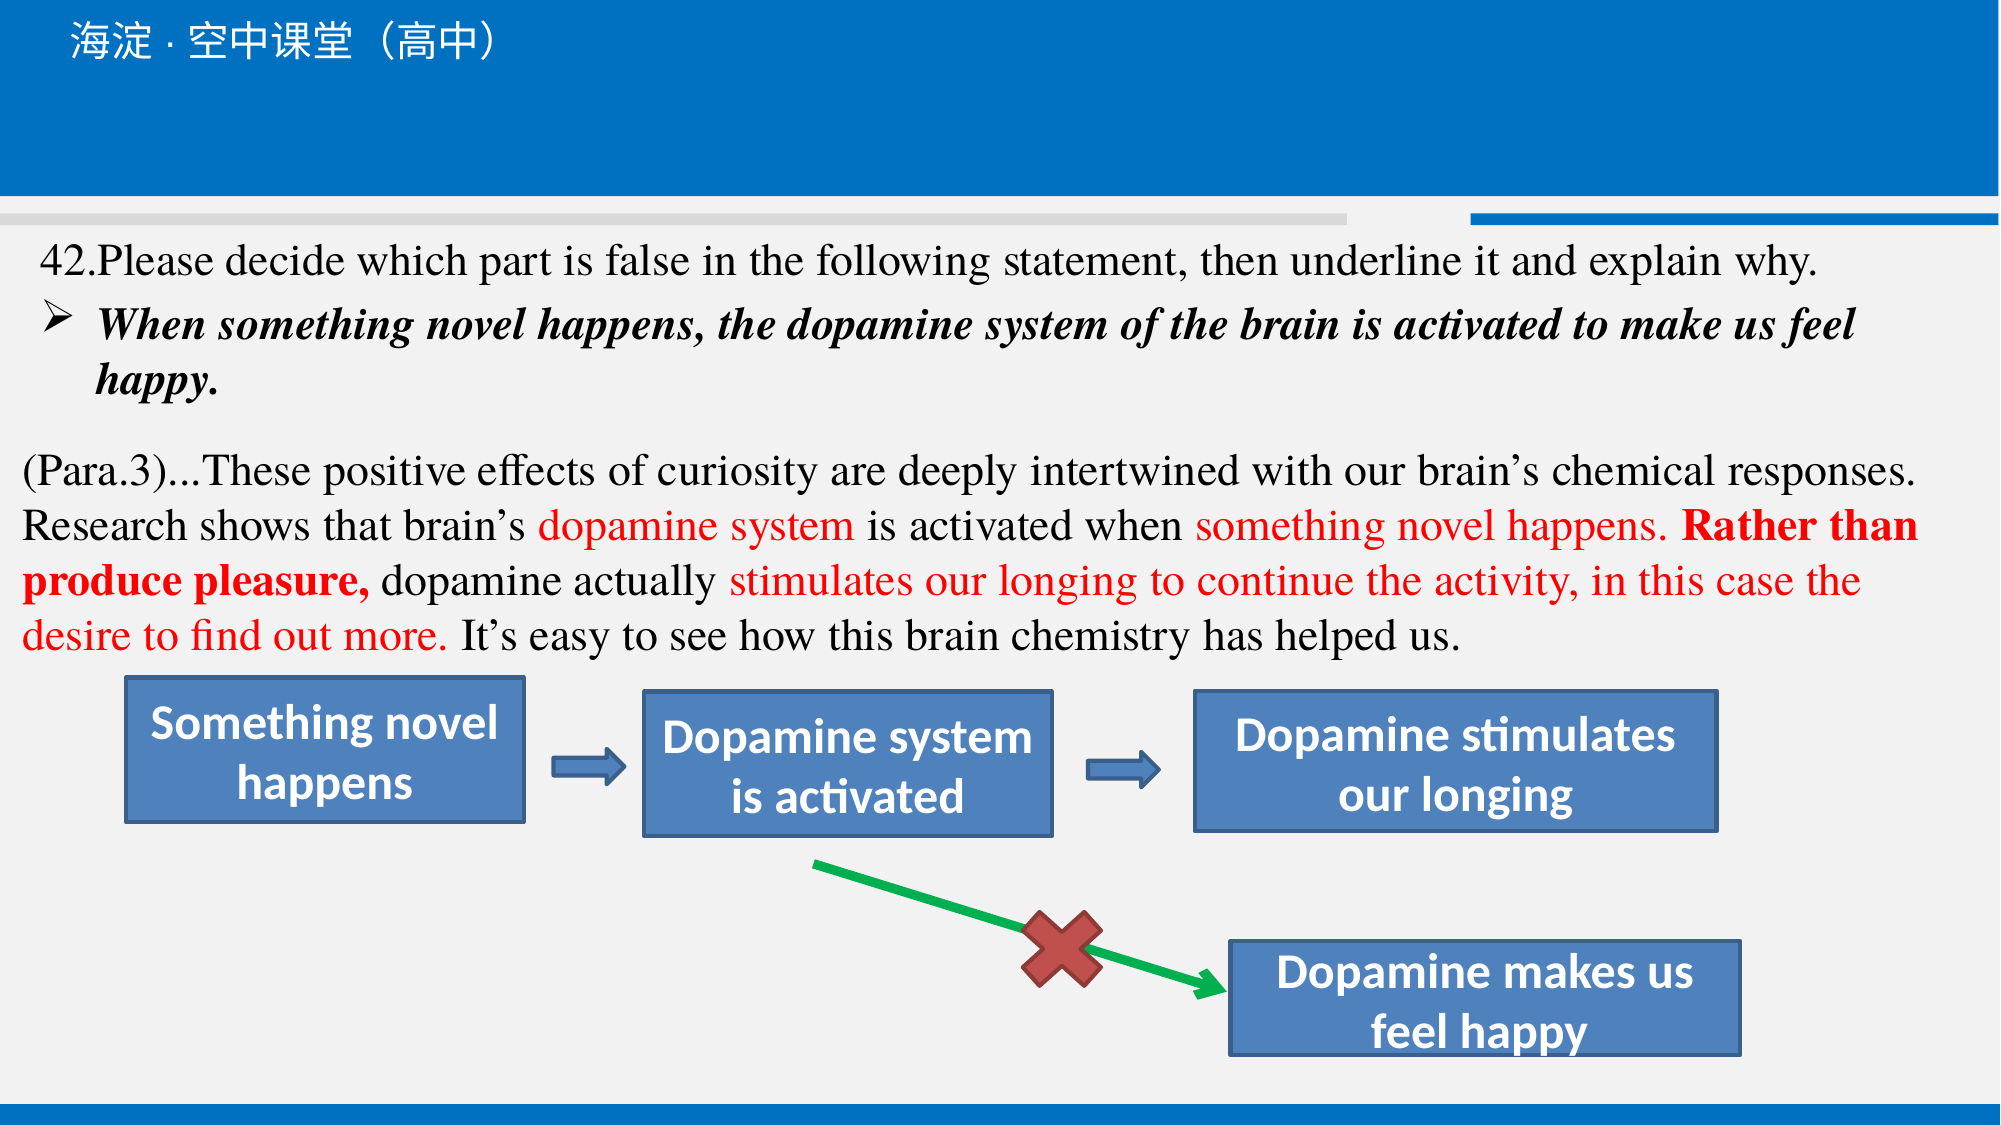

42.Please decide which part is false in the following statement, then underline it and explain why.
When something novel happens, the dopamine system of the brain is activated to make us feel happy.
(Para.3)...These positive effects of curiosity are deeply intertwined with our brain’s chemical responses. Research shows that brain’s dopamine system is activated when something novel happens. Rather than produce pleasure, dopamine actually stimulates our longing to continue the activity, in this case the desire to find out more. It’s easy to see how this brain chemistry has helped us.

Something novel happens
Dopamine stimulates our longing
Dopamine system is activated

Dopamine makes us feel happy